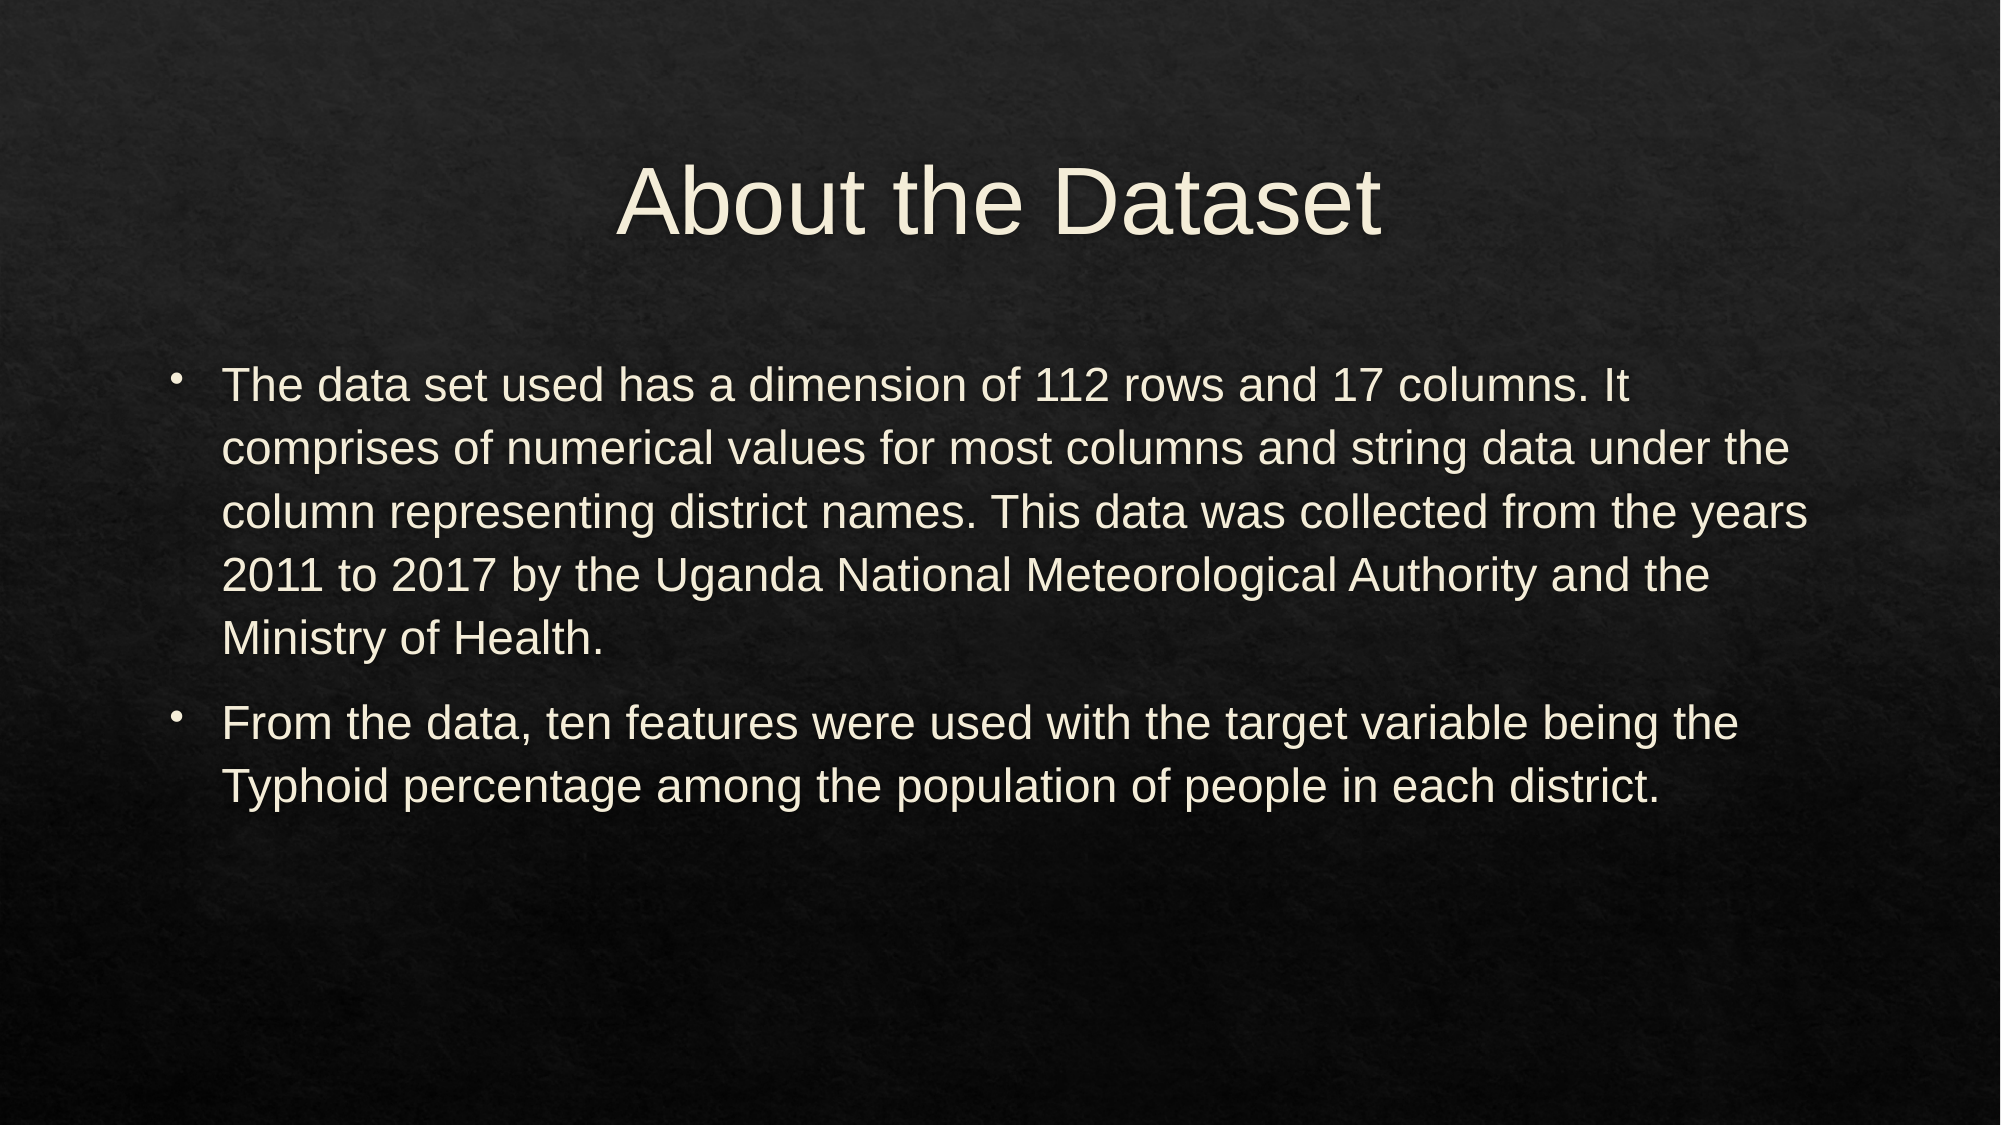

# About the Dataset
The data set used has a dimension of 112 rows and 17 columns. It comprises of numerical values for most columns and string data under the column representing district names. This data was collected from the years 2011 to 2017 by the Uganda National Meteorological Authority and the Ministry of Health.
From the data, ten features were used with the target variable being the Typhoid percentage among the population of people in each district.